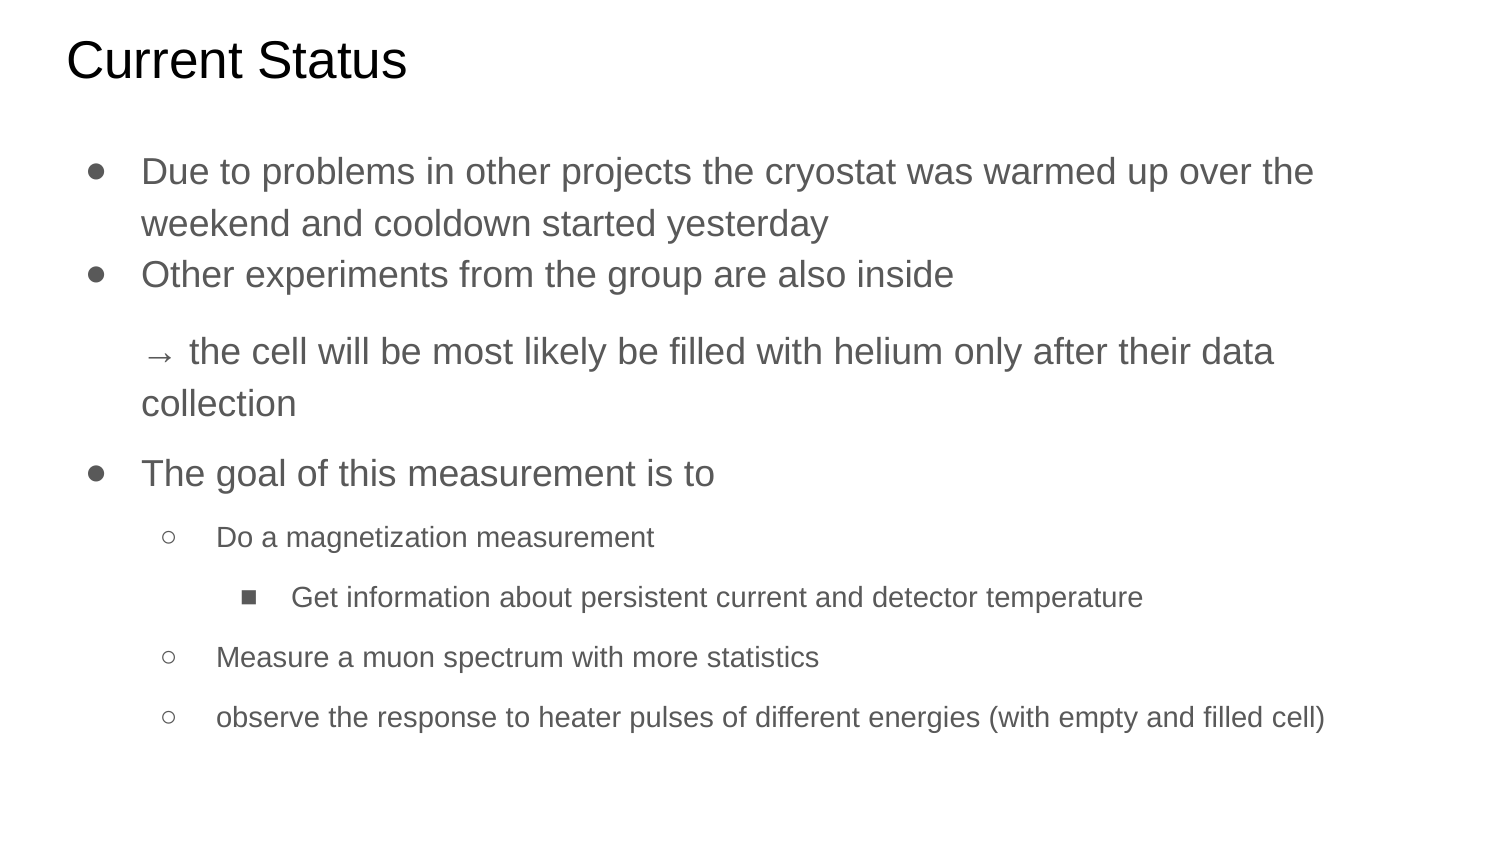

# Current Status

Due to problems in other projects the cryostat was warmed up over the weekend and cooldown started yesterday
Other experiments from the group are also inside
→ the cell will be most likely be filled with helium only after their data collection
The goal of this measurement is to
Do a magnetization measurement
Get information about persistent current and detector temperature
Measure a muon spectrum with more statistics
observe the response to heater pulses of different energies (with empty and filled cell)